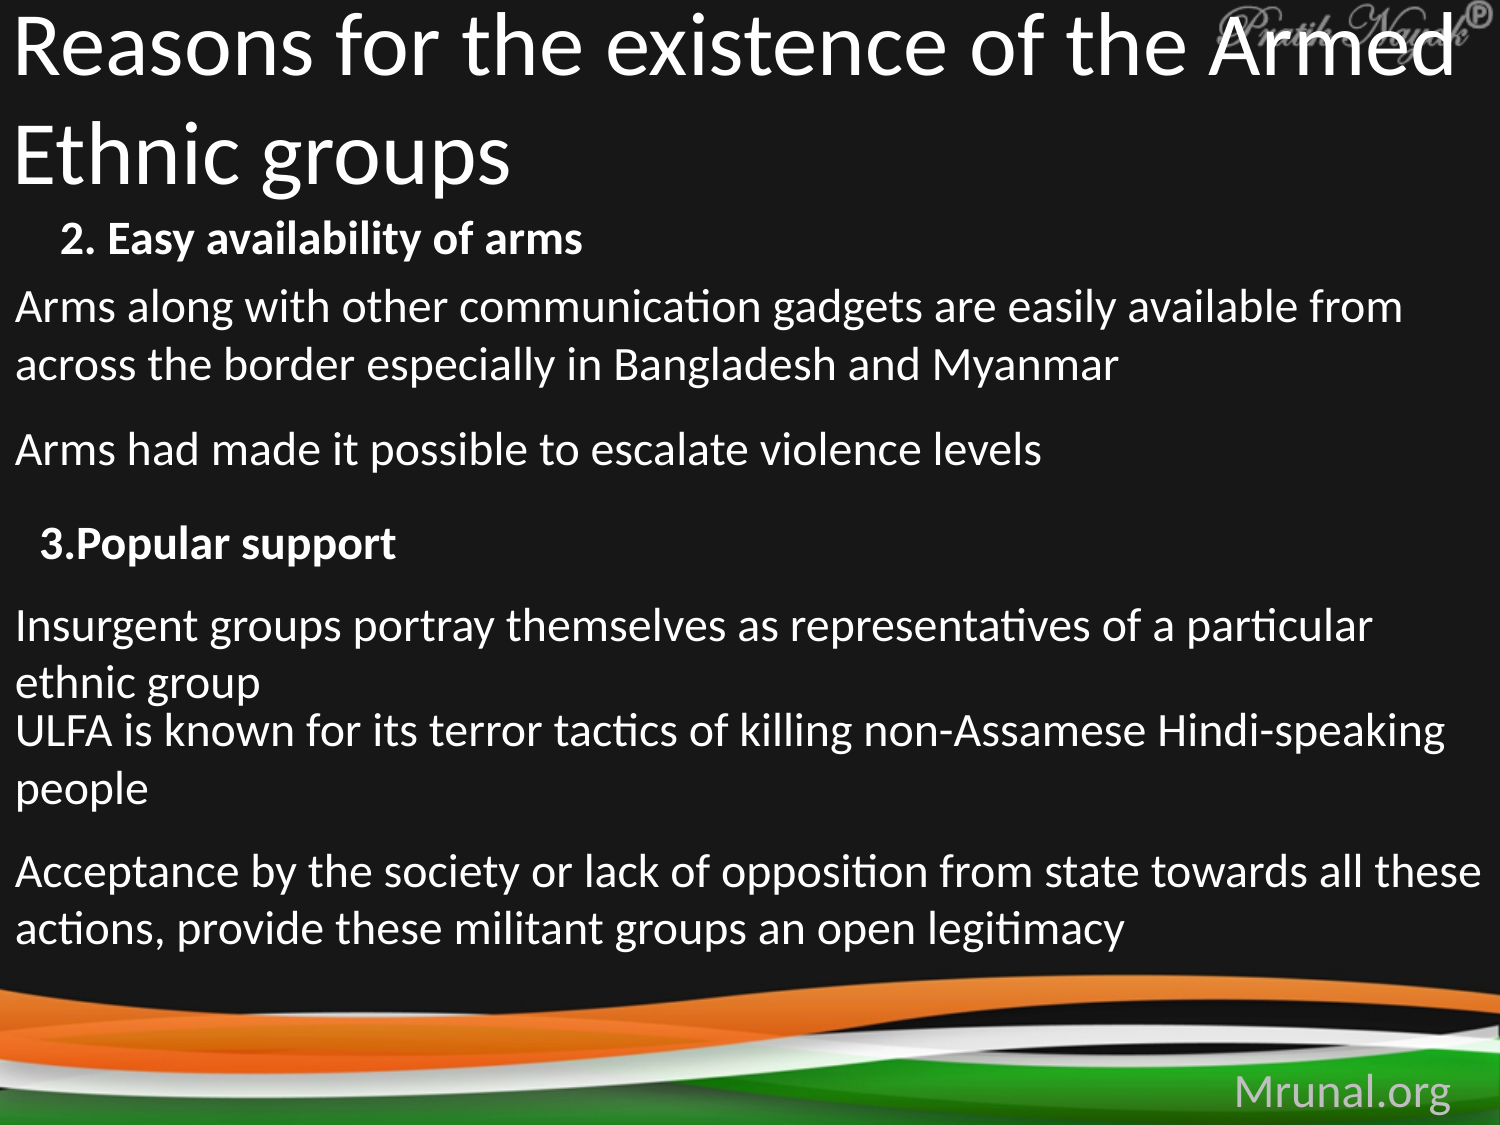

# Reasons for the existence of the Armed Ethnic groups
2. Easy availability of arms
Arms along with other communication gadgets are easily available from across the border especially in Bangladesh and Myanmar
Arms had made it possible to escalate violence levels
3.Popular support
Insurgent groups portray themselves as representatives of a particular ethnic group
ULFA is known for its terror tactics of killing non-Assamese Hindi-speaking people
Acceptance by the society or lack of opposition from state towards all these actions, provide these militant groups an open legitimacy
Mrunal.org